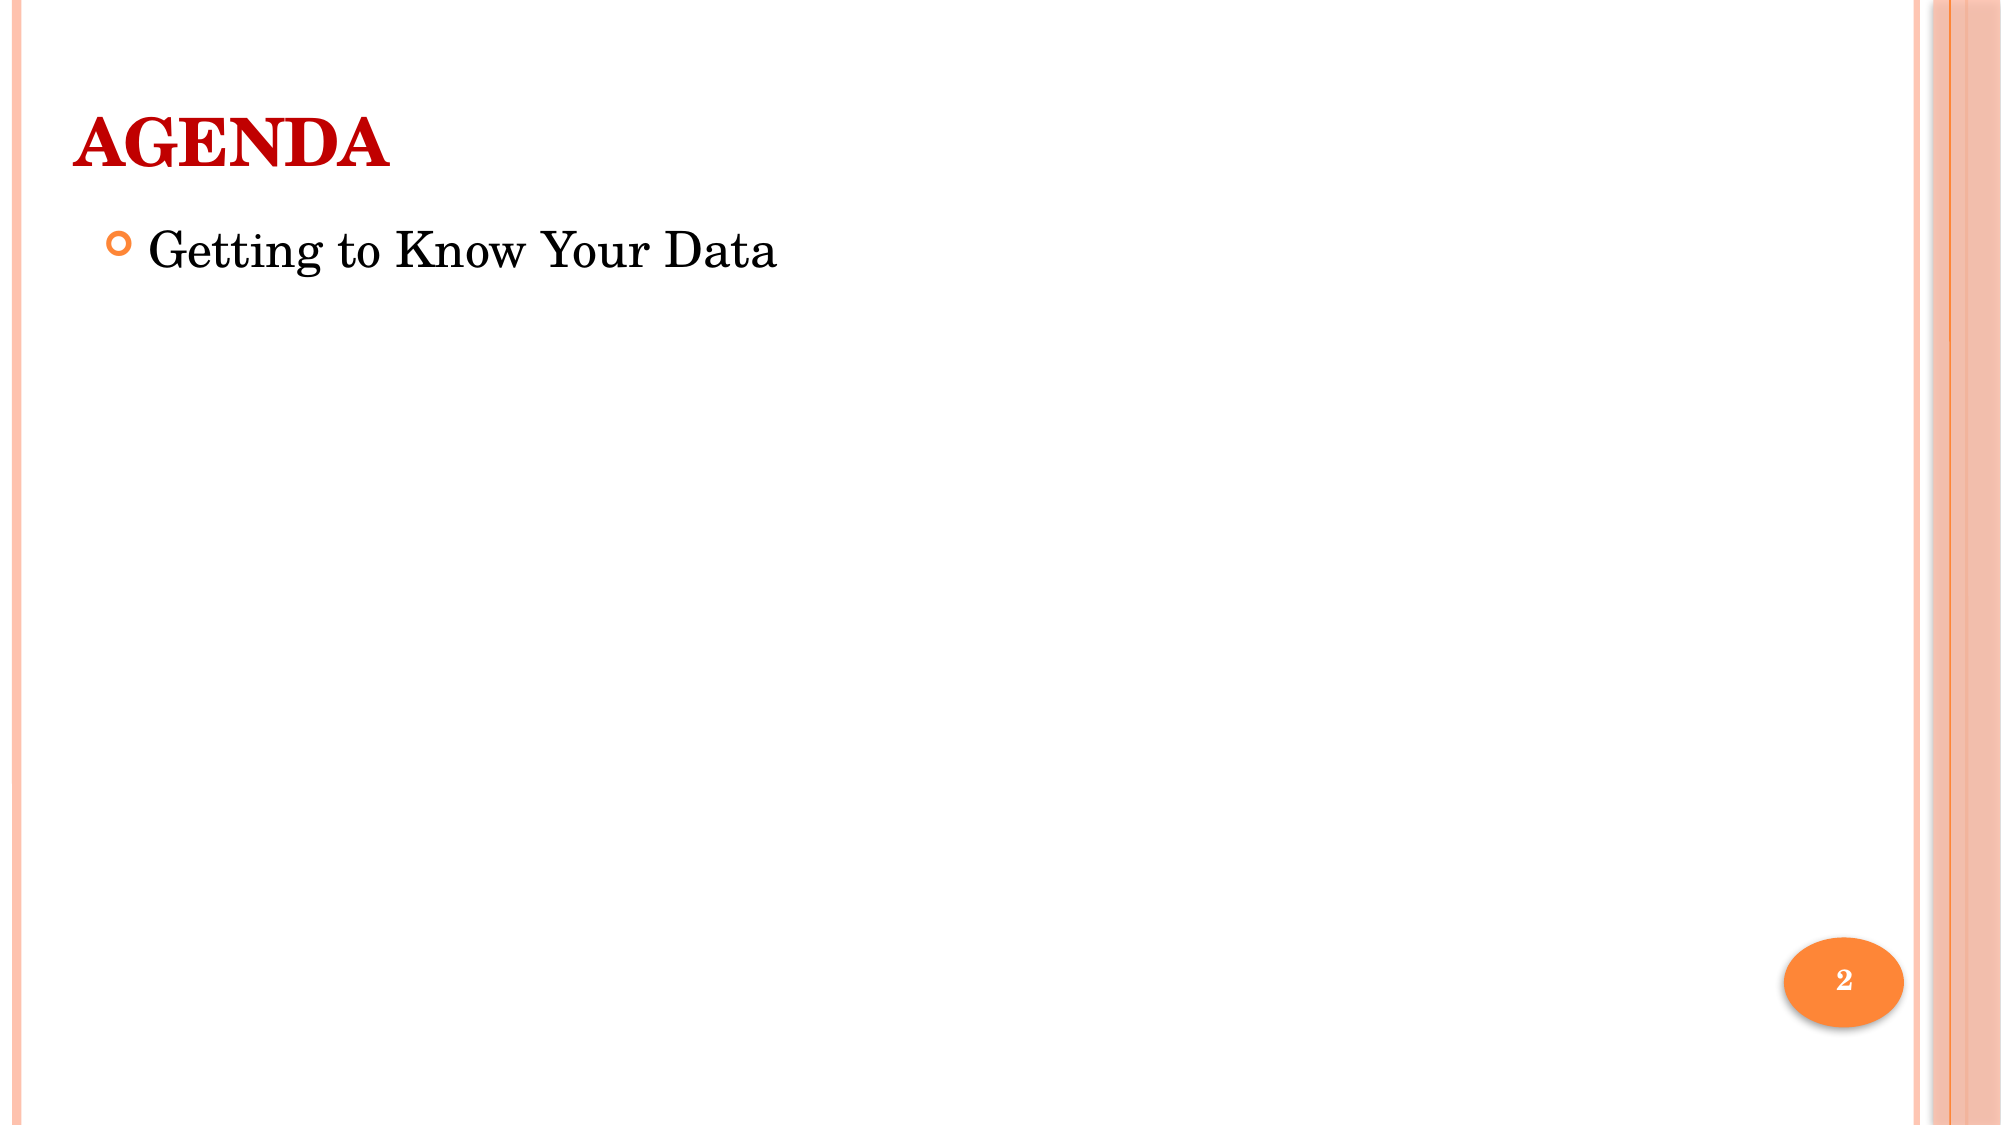

# Agenda
Getting to Know Your Data
2